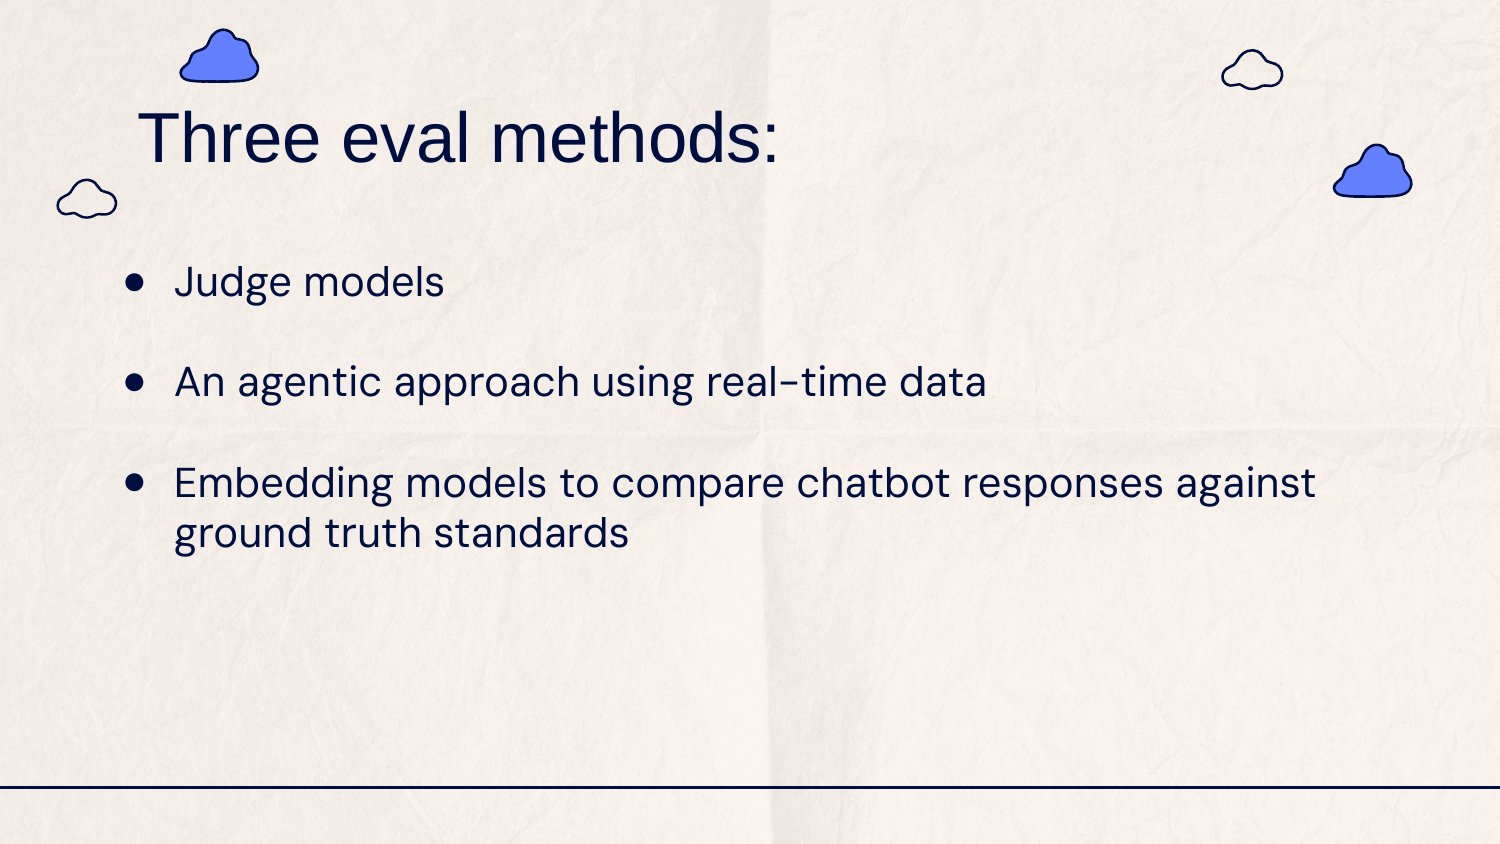

Three eval methods:
Judge models

An agentic approach using real-time data

Embedding models to compare chatbot responses against ground truth standards